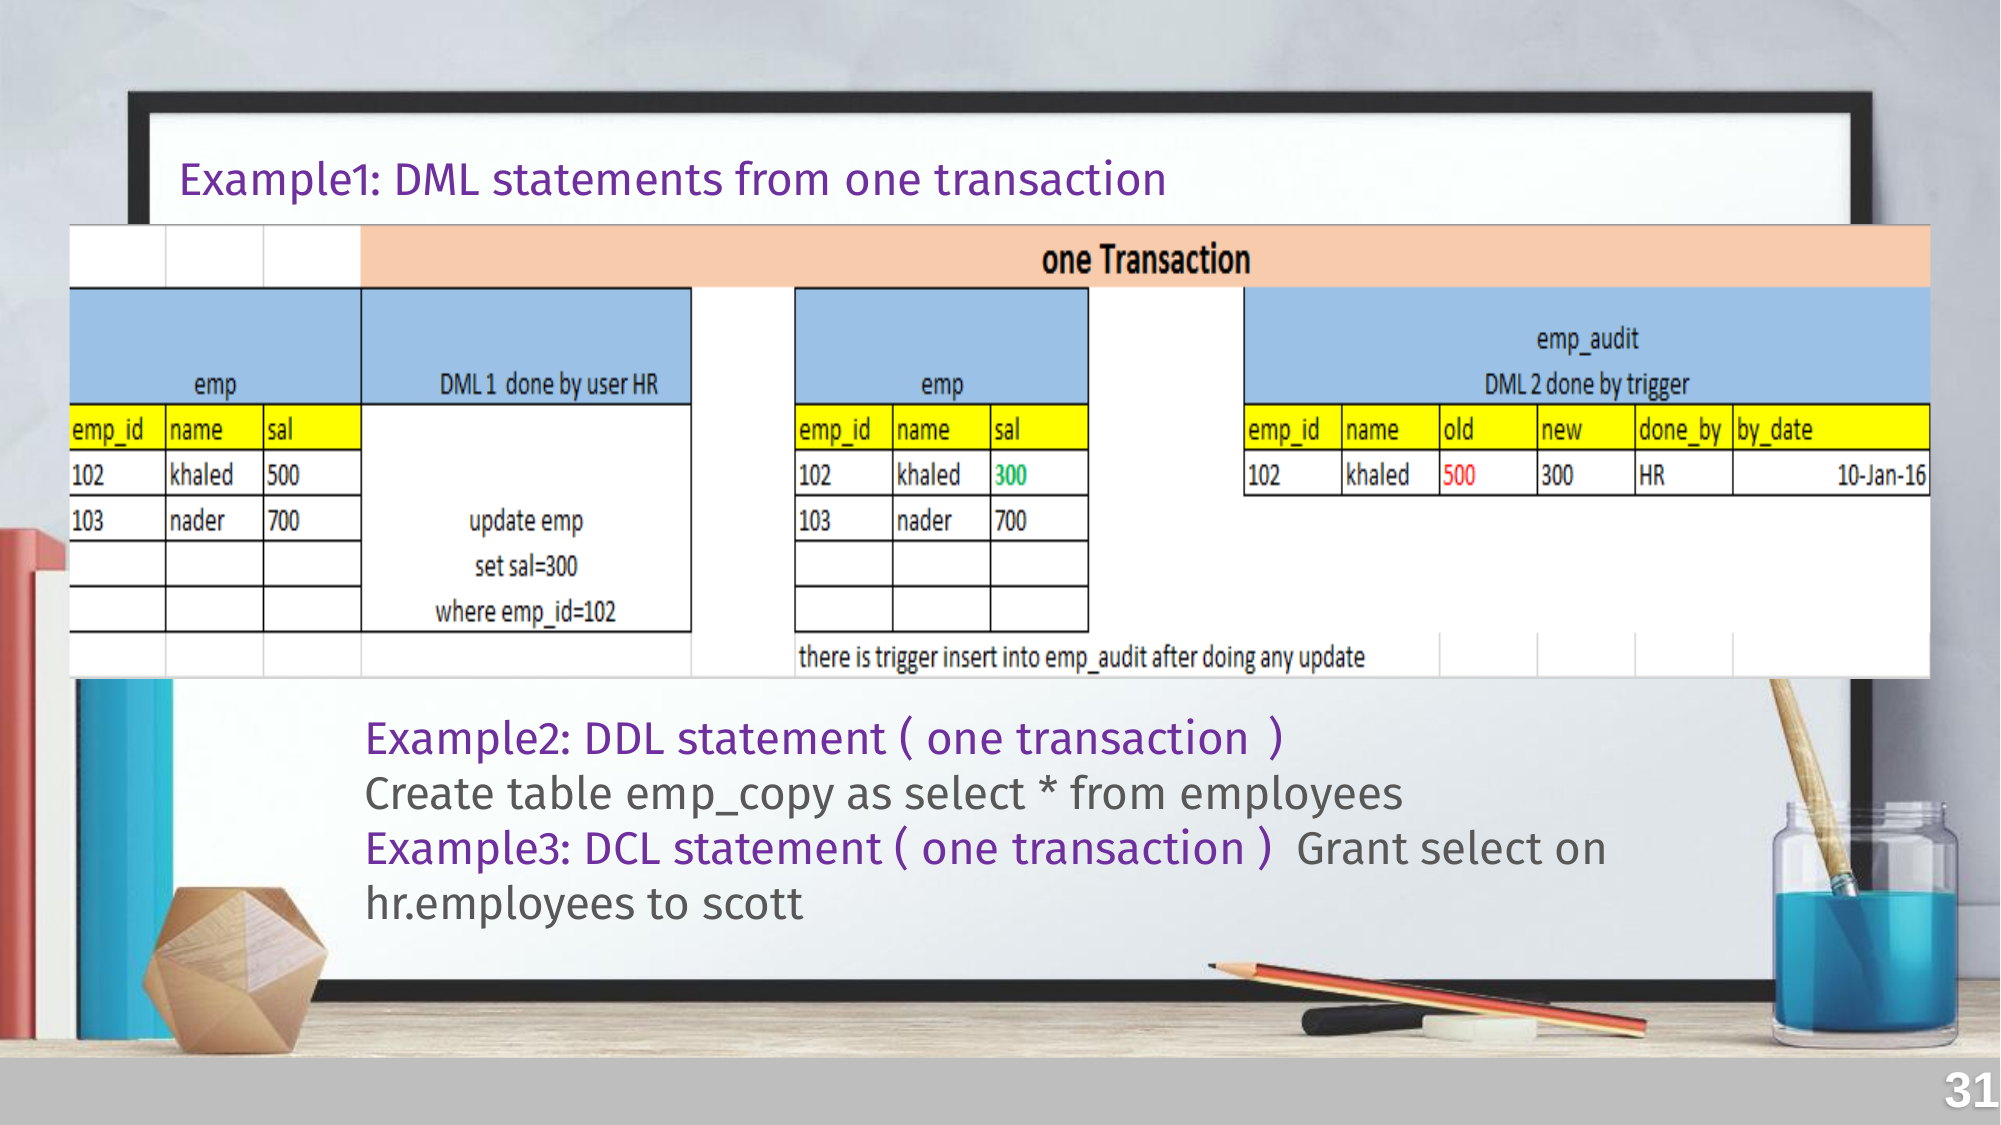

Example1: DML statements from one transaction

Example2: DDL statement ( one transaction )
Create table emp_copy as select * from employees
Example3: DCL statement ( one transaction )  Grant select on hr.employees to scott

31